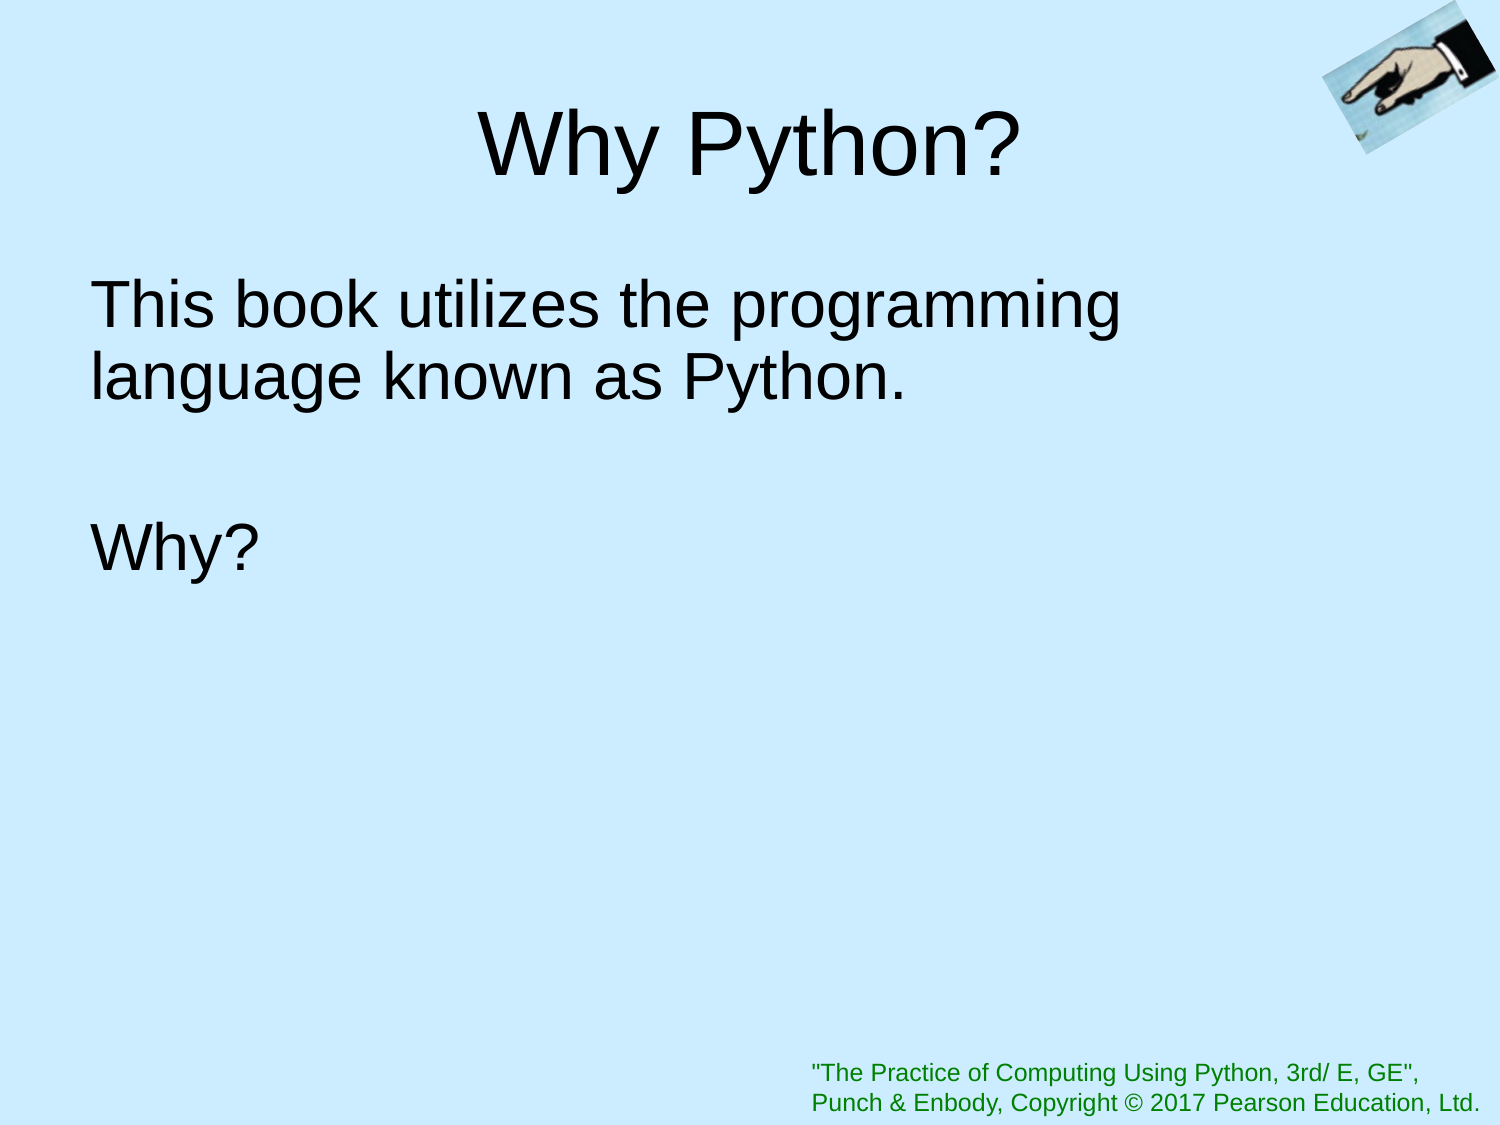

# Why Python?
This book utilizes the programming language known as Python.

Why?